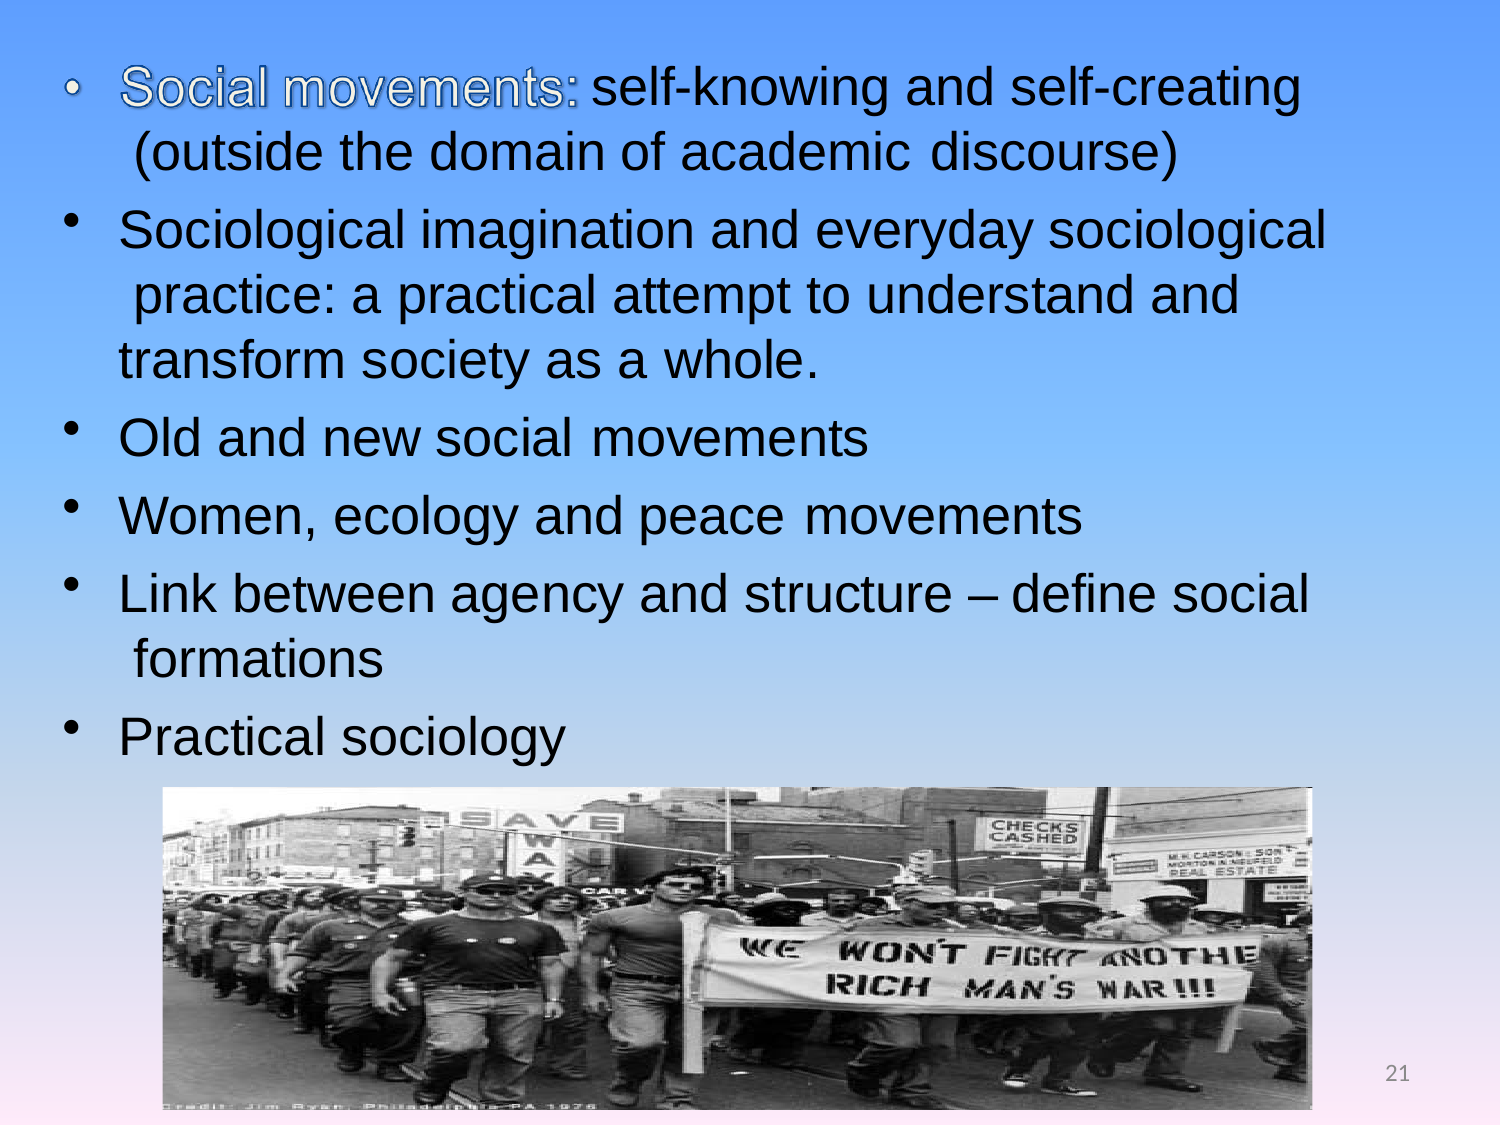

self-knowing and self-creating  (outside the domain of academic discourse)
Sociological imagination and everyday sociological  practice: a practical attempt to understand and  transform society as a whole.
Old and new social movements
Women, ecology and peace movements
Link between agency and structure – define social  formations
Practical sociology

21